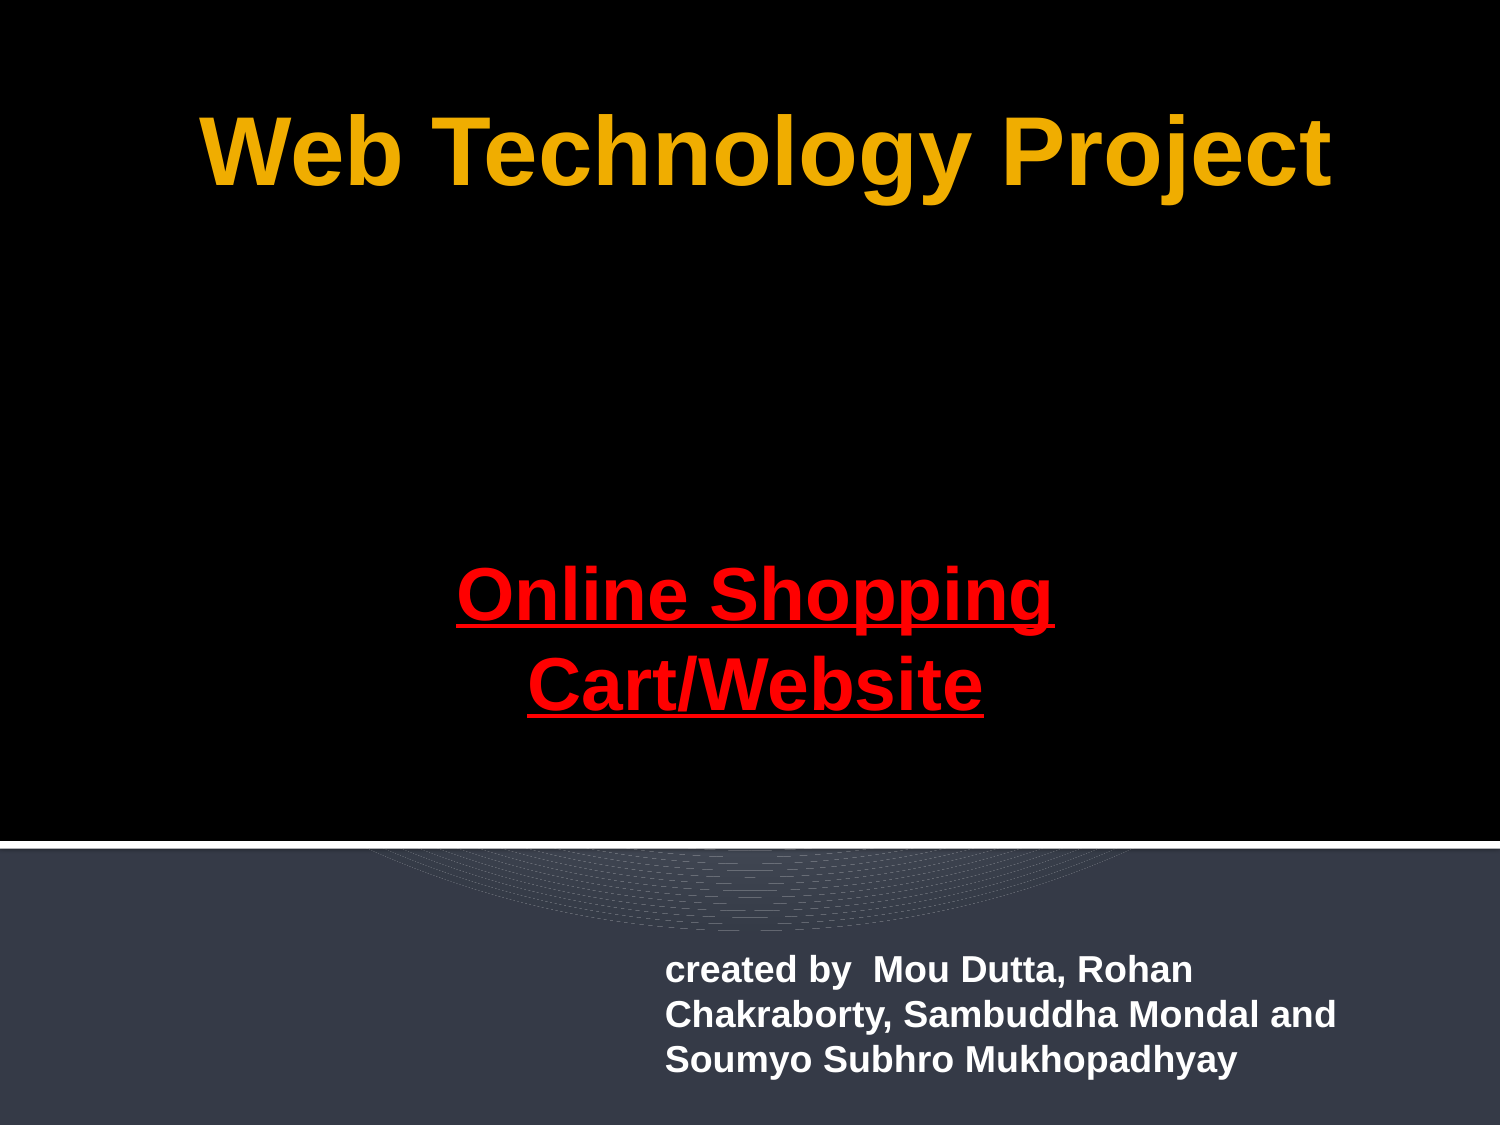

# Web Technology Project
Online Shopping Cart/Website
created by  Mou Dutta, Rohan Chakraborty, Sambuddha Mondal and Soumyo Subhro Mukhopadhyay